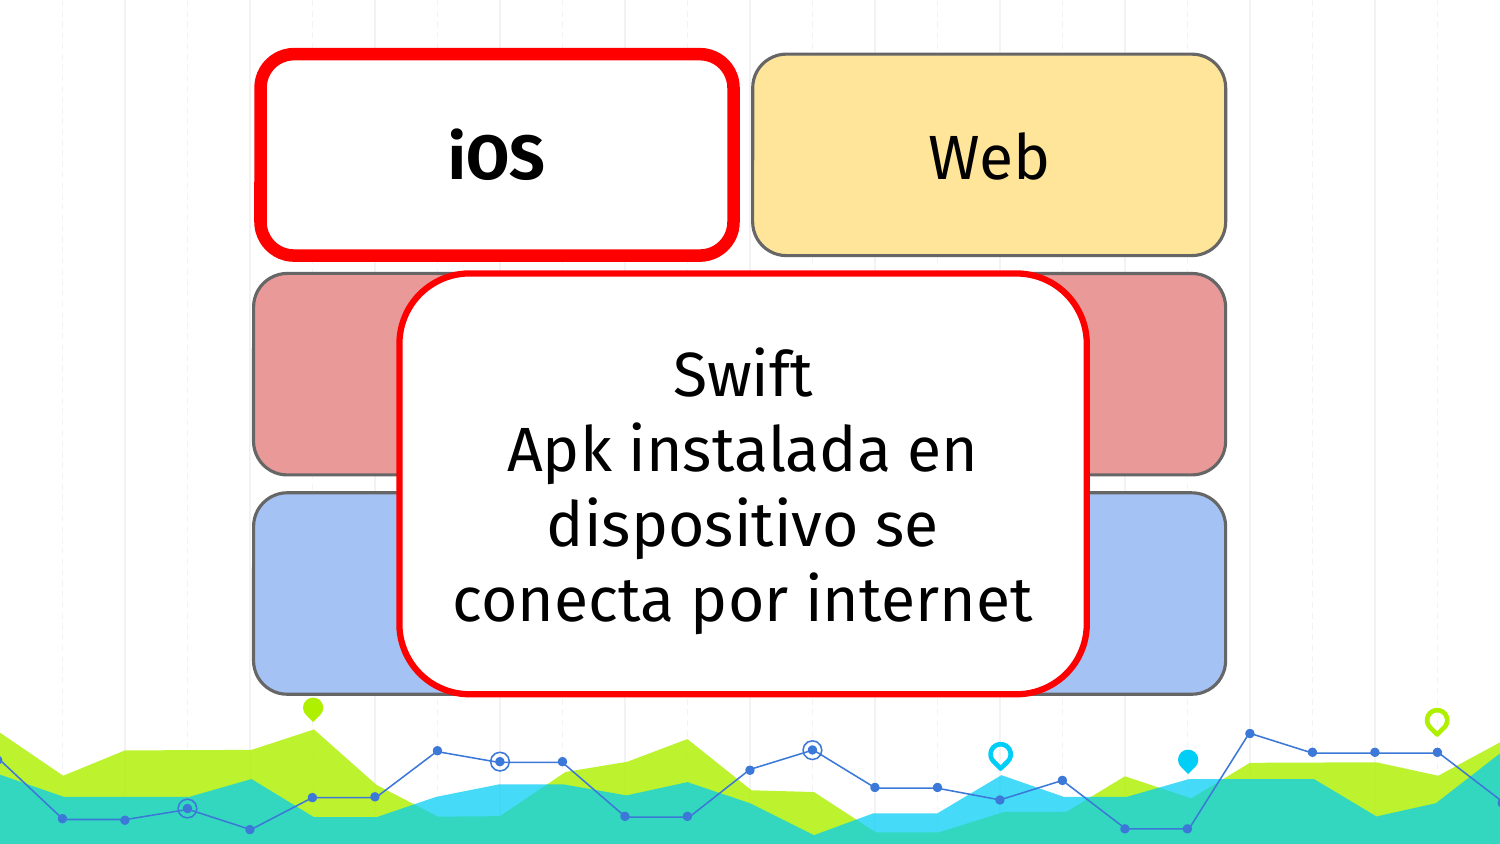

iOS
Web
Lógica del negocio
Swift
Apk instalada en dispositivo se conecta por internet
Base de datos